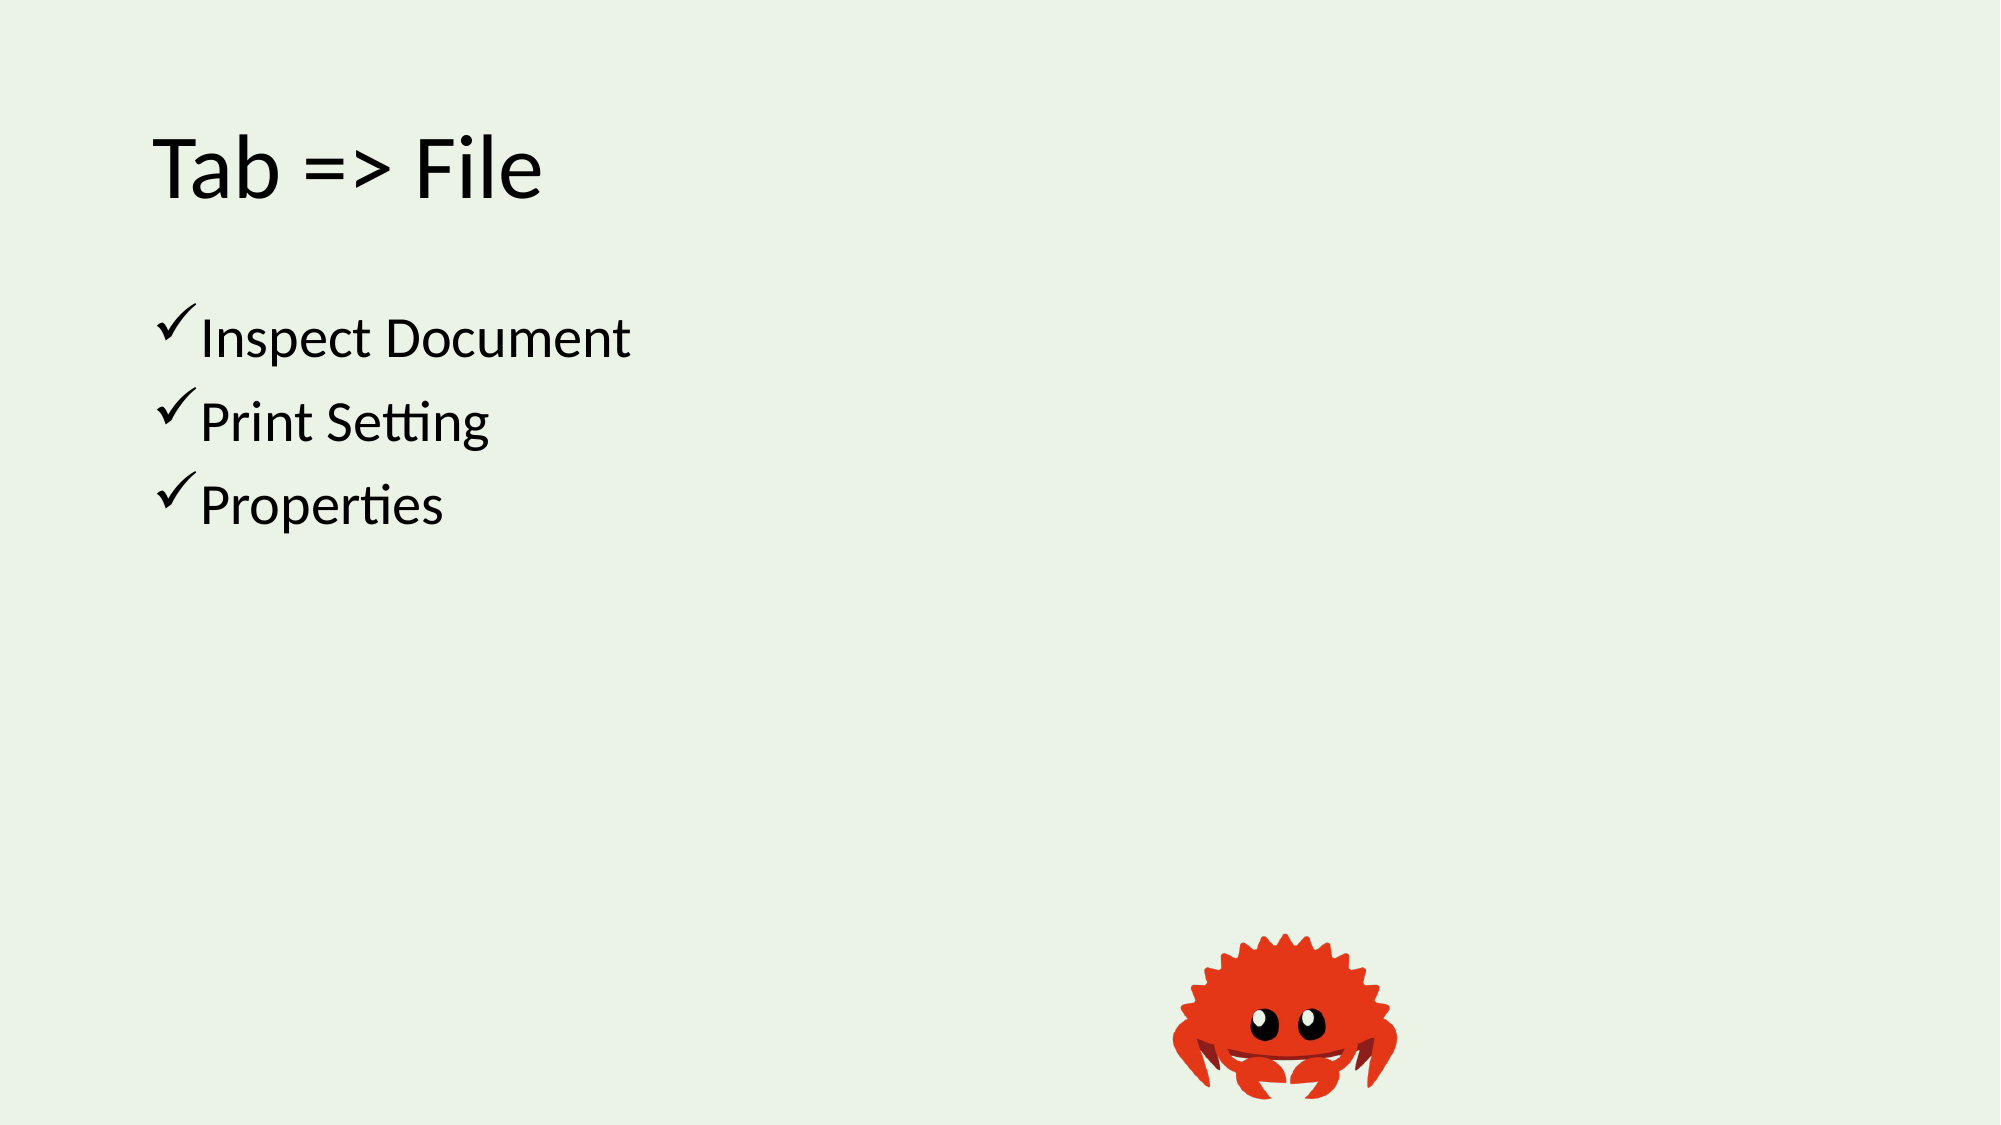

# Tab => File
Inspect Document
Print Setting
Properties